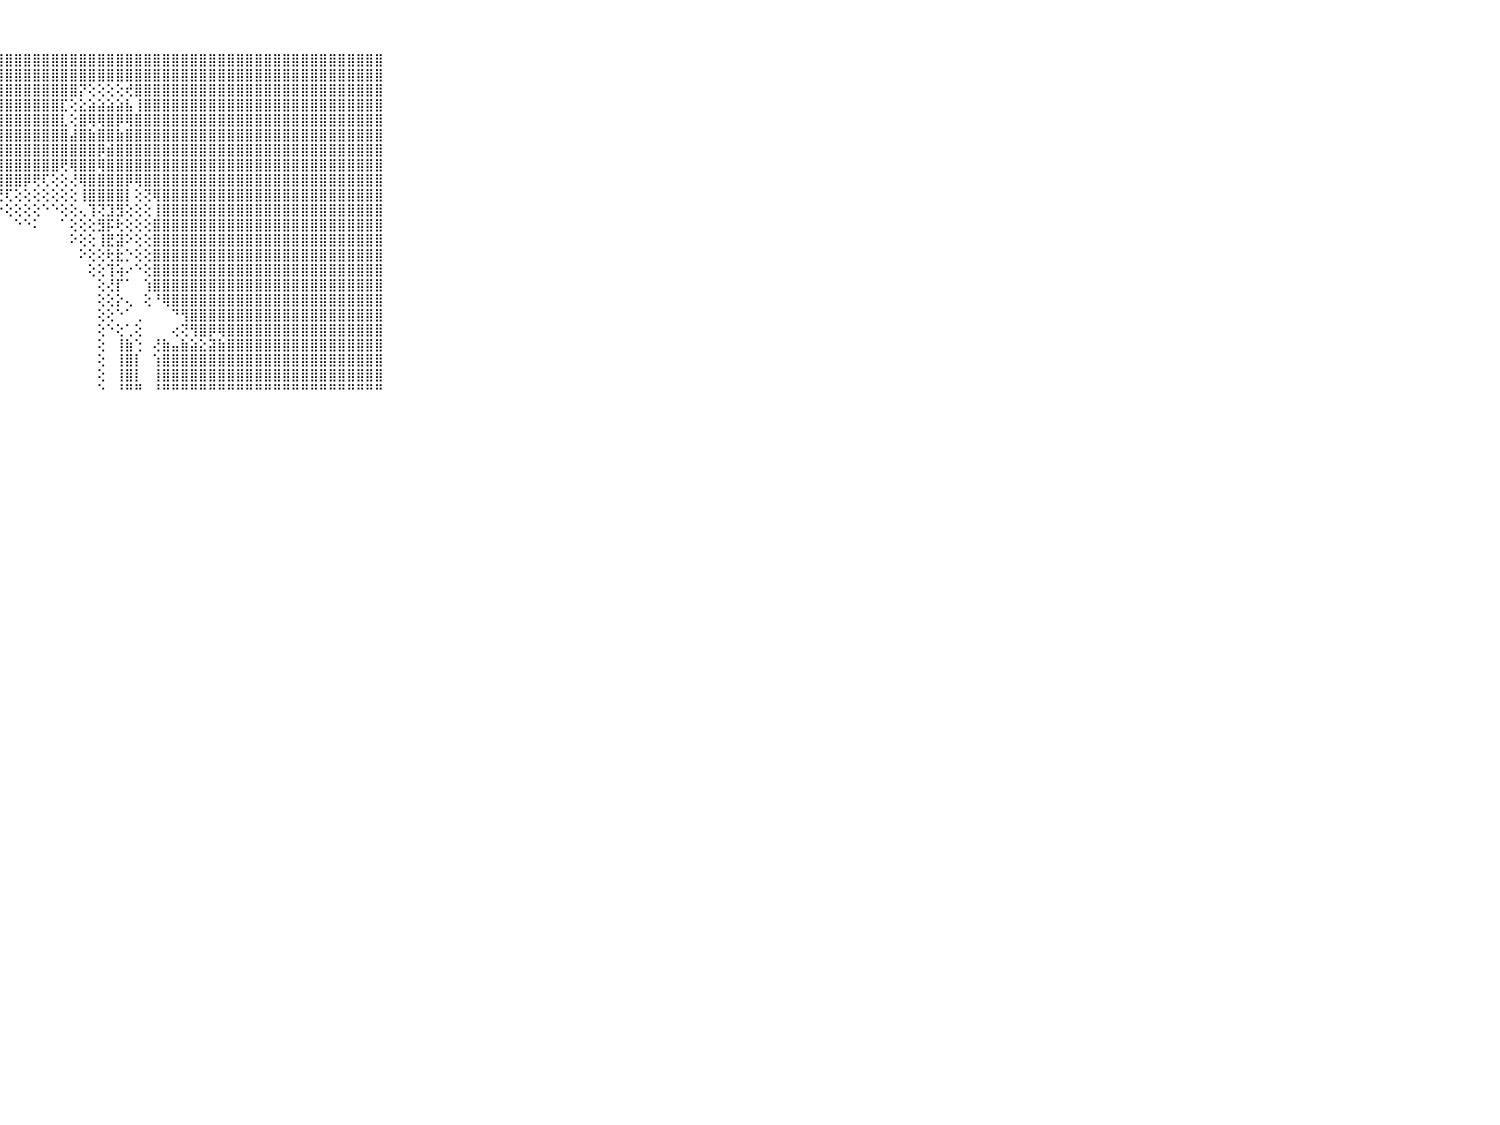

⠀⠀⠀⠀⠀⠀⠀⠀⠀⠀⠀⣿⣿⣿⣿⣿⣿⣿⣿⣿⣿⣿⣿⣿⣿⣿⣿⣿⣿⣿⣿⣿⣿⣿⣿⣿⣿⣿⣿⣿⣿⣿⣿⣿⣿⣿⣿⣿⣿⣿⣿⣿⣿⣿⣿⣿⣿⣿⣿⣿⣿⣿⣿⣿⣿⣿⣿⣿⣿⠀⠀⠀⠀⠀⠀⠀⠀⠀⠀⠀⠀
⠀⠀⠀⠀⠀⠀⠀⠀⠀⠀⠀⣿⣿⣿⣿⣿⣿⣿⣿⣿⣿⣿⣿⣿⣿⣿⣿⣿⣿⣿⣿⣿⣿⣿⣿⣿⣿⣿⣿⣿⣿⣿⣿⣿⣿⣿⣿⣿⣿⣿⣿⣿⣿⣿⣿⣿⣿⣿⣿⣿⣿⣿⣿⣿⣿⣿⣿⣿⣿⠀⠀⠀⠀⠀⠀⠀⠀⠀⠀⠀⠀
⠀⠀⠀⠀⠀⠀⠀⠀⠀⠀⠀⣿⣿⣿⣿⣿⣿⣿⣿⣿⣿⣿⣿⣿⣿⣿⣿⣿⣿⣿⣿⣿⣿⣿⣿⣿⡝⢕⢕⢕⢕⢞⣿⣿⣿⣿⣿⣿⣿⣿⣿⣿⣿⣿⣿⣿⣿⣿⣿⣿⣿⣿⣿⣿⣿⣿⣿⣿⣿⠀⠀⠀⠀⠀⠀⠀⠀⠀⠀⠀⠀
⠀⠀⠀⠀⠀⠀⠀⠀⠀⠀⠀⣿⣿⣿⣿⣿⣿⣿⣿⣿⣿⣿⣿⣿⣿⣿⣿⣿⣿⣿⣿⣿⣿⣿⣏⢕⣕⣵⣵⣵⣵⣧⢸⣿⣿⣿⣿⣿⣿⣿⣿⣿⣿⣿⣿⣿⣿⣿⣿⣿⣿⣿⣿⣿⣿⣿⣿⣿⣿⠀⠀⠀⠀⠀⠀⠀⠀⠀⠀⠀⠀
⠀⠀⠀⠀⠀⠀⠀⠀⠀⠀⠀⣿⣿⣿⣿⣿⣿⣿⣿⣿⣿⣿⣿⣿⣿⣿⣿⣿⣿⣿⣿⣿⣿⣿⣇⢕⣿⢿⢿⣿⡿⢿⣿⣿⣿⣿⣿⣿⣿⣿⣿⣿⣿⣿⣿⣿⣿⣿⣿⣿⣿⣿⣿⣿⣿⣿⣿⣿⣿⠀⠀⠀⠀⠀⠀⠀⠀⠀⠀⠀⠀
⠀⠀⠀⠀⠀⠀⠀⠀⠀⠀⠀⣿⣿⣿⣿⣿⣿⣿⣿⣿⣿⣿⣿⣿⣿⣿⣿⣿⣿⣿⣿⣿⣿⣿⣿⣼⣿⣷⣿⣿⣷⣿⣿⣿⣿⣿⣿⣿⣿⣿⣿⣿⣿⣿⣿⣿⣿⣿⣿⣿⣿⣿⣿⣿⣿⣿⣿⣿⣿⠀⠀⠀⠀⠀⠀⠀⠀⠀⠀⠀⠀
⠀⠀⠀⠀⠀⠀⠀⠀⠀⠀⠀⣿⣿⣿⣿⣿⣿⣿⣿⣿⣿⣿⣿⣿⣿⣿⣿⣿⣿⣿⣿⣿⣿⣿⣿⣿⣿⣿⡿⣾⣿⣿⣿⣿⣿⣿⣿⣿⣿⣿⣿⣿⣿⣿⣿⣿⣿⣿⣿⣿⣿⣿⣿⣿⣿⣿⣿⣿⣿⠀⠀⠀⠀⠀⠀⠀⠀⠀⠀⠀⠀
⠀⠀⠀⠀⠀⠀⠀⠀⠀⠀⠀⣿⣿⣿⣿⣿⣿⣿⣿⣿⣿⣿⣿⣿⣿⣿⣿⣿⣿⣿⣿⣿⣿⣿⢟⢿⣿⣿⢿⣿⣿⣿⣿⣿⣿⣿⣿⣿⣿⣿⣿⣿⣿⣿⣿⣿⣿⣿⣿⣿⣿⣿⣿⣿⣿⣿⣿⣿⣿⠀⠀⠀⠀⠀⠀⠀⠀⠀⠀⠀⠀
⠀⠀⠀⠀⠀⠀⠀⠀⠀⠀⠀⣿⣿⣿⣿⣿⣿⣿⣿⣿⣿⣿⣿⣿⣿⣿⣿⣿⣿⣿⡿⢟⢏⢕⢕⢜⢿⣿⣿⣿⣿⡿⢿⣿⣿⣿⣿⣿⣿⣿⣿⣿⣿⣿⣿⣿⣿⣿⣿⣿⣿⣿⣿⣿⣿⣿⣿⣿⣿⠀⠀⠀⠀⠀⠀⠀⠀⠀⠀⠀⠀
⠀⠀⠀⠀⠀⠀⠀⠀⠀⠀⠀⣿⣿⣿⣿⣿⣿⣿⣿⣿⣿⣿⣿⣿⣿⣿⣿⢟⢏⢕⢕⢕⢕⢕⢕⢕⢸⣿⣿⣿⣿⡇⢕⢝⢿⣿⣿⣿⣿⣿⣿⣿⣿⣿⣿⣿⣿⣿⣿⣿⣿⣿⣿⣿⣿⣿⣿⣿⣿⠀⠀⠀⠀⠀⠀⠀⠀⠀⠀⠀⠀
⠀⠀⠀⠀⠀⠀⠀⠀⠀⠀⠀⣿⣿⣿⣿⣿⣿⣿⣿⣿⣿⣿⣿⣿⣿⣿⢟⠕⢕⢕⢕⢕⠑⠑⢕⢕⢄⢹⢝⣹⣻⢕⢕⢕⢸⣿⣿⣿⣿⣿⣿⣿⣿⣿⣿⣿⣿⣿⣿⣿⣿⣿⣿⣿⣿⣿⣿⣿⣿⠀⠀⠀⠀⠀⠀⠀⠀⠀⠀⠀⠀
⠀⠀⠀⠀⠀⠀⠀⠀⠀⠀⠀⣿⣿⣿⣿⣿⣿⣿⣿⣿⣿⣿⣿⣿⣿⡏⠁⠀⠀⠑⠑⠅⠀⠀⠁⢕⢕⢕⣻⡯⢗⢕⢕⢕⣿⣿⣿⣿⣿⣿⣿⣿⣿⣿⣿⣿⣿⣿⣿⣿⣿⣿⣿⣿⣿⣿⣿⣿⣿⠀⠀⠀⠀⠀⠀⠀⠀⠀⠀⠀⠀
⠀⠀⠀⠀⠀⠀⠀⠀⠀⠀⠀⣿⣿⣿⣿⣿⣿⣿⣿⣿⣿⣿⣿⣿⡟⢕⢀⠀⠀⠀⠀⠀⠀⠀⠀⠕⢕⢕⢸⣟⣽⠕⢕⢕⣿⣿⣿⣿⣿⣿⣿⣿⣿⣿⣿⣿⣿⣿⣿⣿⣿⣿⣿⣿⣿⣿⣿⣿⣿⠀⠀⠀⠀⠀⠀⠀⠀⠀⠀⠀⠀
⠀⠀⠀⠀⠀⠀⠀⠀⠀⠀⠀⣿⣿⣿⣿⣿⣿⣿⣿⣿⣿⣿⣿⡿⠃⠀⠀⠀⠀⠀⠀⠀⠀⠀⠀⠀⠕⢕⢕⢗⣗⡑⢕⢕⣿⣿⣿⣿⣿⣿⣿⣿⣿⣿⣿⣿⣿⣿⣿⣿⣿⣿⣿⣿⣿⣿⣿⣿⣿⠀⠀⠀⠀⠀⠀⠀⠀⠀⠀⠀⠀
⠀⠀⠀⠀⠀⠀⠀⠀⠀⠀⠀⣿⣿⣿⣿⣿⣿⣿⣿⣿⣿⣿⡟⠑⠀⠀⠀⠀⠀⠀⠀⠀⠀⠀⠀⠀⠀⢕⢕⢹⢵⠔⠑⢕⣿⣿⣿⣿⣿⣿⣿⣿⣿⣿⣿⣿⣿⣿⣿⣿⣿⣿⣿⣿⣿⣿⣿⣿⣿⠀⠀⠀⠀⠀⠀⠀⠀⠀⠀⠀⠀
⠀⠀⠀⠀⠀⠀⠀⠀⠀⠀⠀⣿⣿⣿⣿⣿⣿⣿⣿⣿⣿⡟⢐⠀⠀⠀⠀⠀⠀⠀⠀⠀⠀⠀⠀⠀⠀⠀⢕⢜⡏⠁⠀⢱⣿⣿⣿⣿⣿⣿⣿⣿⣿⣿⣿⣿⣿⣿⣿⣿⣿⣿⣿⣿⣿⣿⣿⣿⣿⠀⠀⠀⠀⠀⠀⠀⠀⠀⠀⠀⠀
⠀⠀⠀⠀⠀⠀⠀⠀⠀⠀⠀⣿⣿⣿⣿⣿⣿⣿⣿⣿⣿⢇⠀⠀⠀⠀⠀⠀⠀⠀⠀⠀⠀⠀⠀⠀⠀⠀⢕⢕⡕⢄⠀⢕⠘⢿⣿⣿⣿⣿⣿⣿⣿⣿⣿⣿⣿⣿⣿⣿⣿⣿⣿⣿⣿⣿⣿⣿⣿⠀⠀⠀⠀⠀⠀⠀⠀⠀⠀⠀⠀
⠀⠀⠀⠀⠀⠀⠀⠀⠀⠀⠀⣿⣿⣿⣿⣿⣿⣿⣿⣿⠏⠀⠀⠀⢀⣱⢐⠀⠀⠀⠀⠀⠀⠀⠀⠀⠀⠀⢕⢕⠑⠁⢀⠀⠀⠀⠙⢻⣿⣿⣿⣿⣿⣿⣿⣿⣿⣿⣿⣿⣿⣿⣿⣿⣿⣿⣿⣿⣿⠀⠀⠀⠀⠀⠀⠀⠀⠀⠀⠀⠀
⠀⠀⠀⠀⠀⠀⠀⠀⠀⠀⠀⣿⣿⣿⣿⣿⣿⣿⣿⢏⠁⠀⢀⢔⣱⡟⠁⠀⠀⠀⠀⠀⠀⠀⠀⠀⠀⠀⢕⠑⢕⢁⢕⠀⠀⠀⢔⢝⢻⣿⡿⢿⣿⣿⣿⣿⣿⣿⣿⣿⣿⣿⣿⣿⣿⣿⣿⣿⣿⠀⠀⠀⠀⠀⠀⠀⠀⠀⠀⠀⠀
⠀⠀⠀⠀⠀⠀⠀⠀⠀⠀⠀⣿⣿⣿⣿⣿⣿⣿⡿⠑⠀⠄⢕⣼⣿⡕⠐⠀⠀⠀⠀⠀⠀⠀⠀⠀⠀⠀⢕⠀⢸⣷⢑⠀⢜⣷⣤⣷⣵⣕⣽⣷⣿⣿⣿⣿⣿⣿⣿⣿⣿⣿⣿⣿⣿⣿⣿⣿⣿⠀⠀⠀⠀⠀⠀⠀⠀⠀⠀⠀⠀
⠀⠀⠀⠀⠀⠀⠀⠀⠀⠀⠀⣿⣿⣿⣿⣿⣿⢏⠀⠀⠀⢕⣾⣿⡇⢕⠀⠀⠀⠀⠀⠀⠀⠀⠀⠀⠀⠀⢕⠀⢸⣿⡇⠀⢱⣿⣿⣿⣿⣿⣿⣿⣿⣿⣿⣿⣿⣿⣿⣿⣿⣿⣿⣿⣿⣿⣿⣿⣿⠀⠀⠀⠀⠀⠀⠀⠀⠀⠀⠀⠀
⠀⠀⠀⠀⠀⠀⠀⠀⠀⠀⠀⣿⣿⣿⣿⣿⢏⠀⠀⠀⢅⣼⣿⣿⢕⠀⠀⠀⠀⠀⠀⠀⠀⠀⠀⠀⠀⠀⢕⠀⢸⣿⡇⠀⢸⣿⣿⣿⣿⣿⣿⣿⣿⣿⣿⣿⣿⣿⣿⣿⣿⣿⣿⣿⣿⣿⣿⣿⣿⠀⠀⠀⠀⠀⠀⠀⠀⠀⠀⠀⠀
⠀⠀⠀⠀⠀⠀⠀⠀⠀⠀⠀⠛⠛⠛⠛⠛⠑⠀⠀⠀⠑⠛⠛⠋⠑⠀⠀⠀⠀⠀⠀⠀⠀⠀⠀⠀⠀⠀⠑⠀⠘⠛⠛⠀⠘⠛⠛⠛⠛⠛⠛⠛⠛⠛⠛⠛⠛⠛⠛⠛⠛⠛⠛⠛⠛⠛⠛⠛⠛⠀⠀⠀⠀⠀⠀⠀⠀⠀⠀⠀⠀